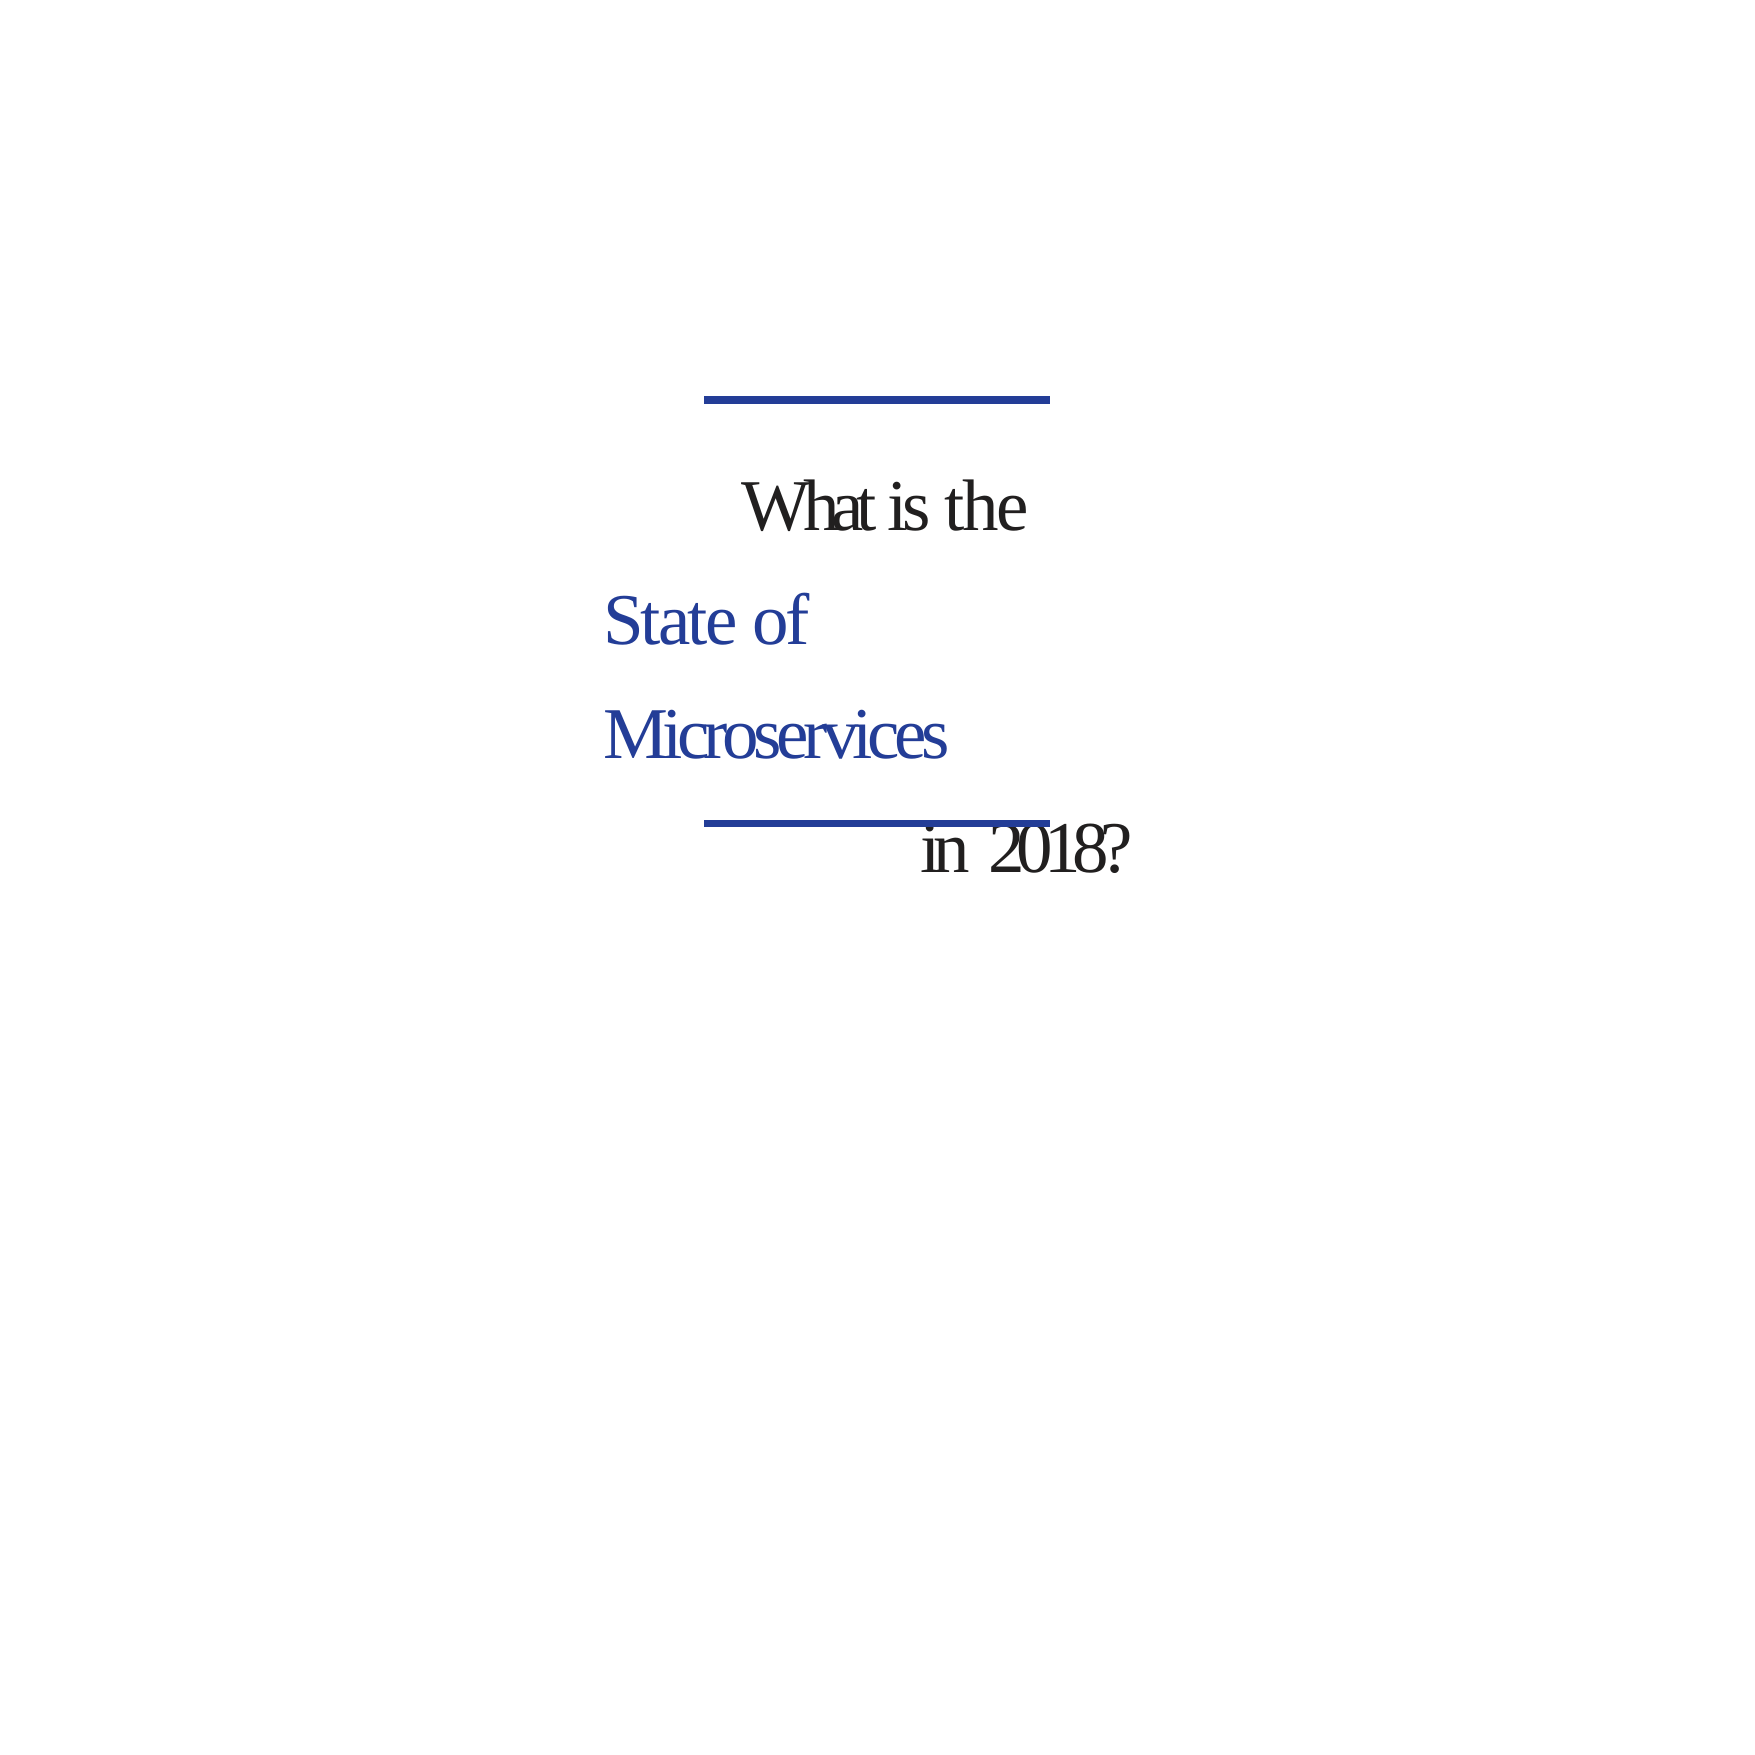

What is the  State of Microservices
in 2018?